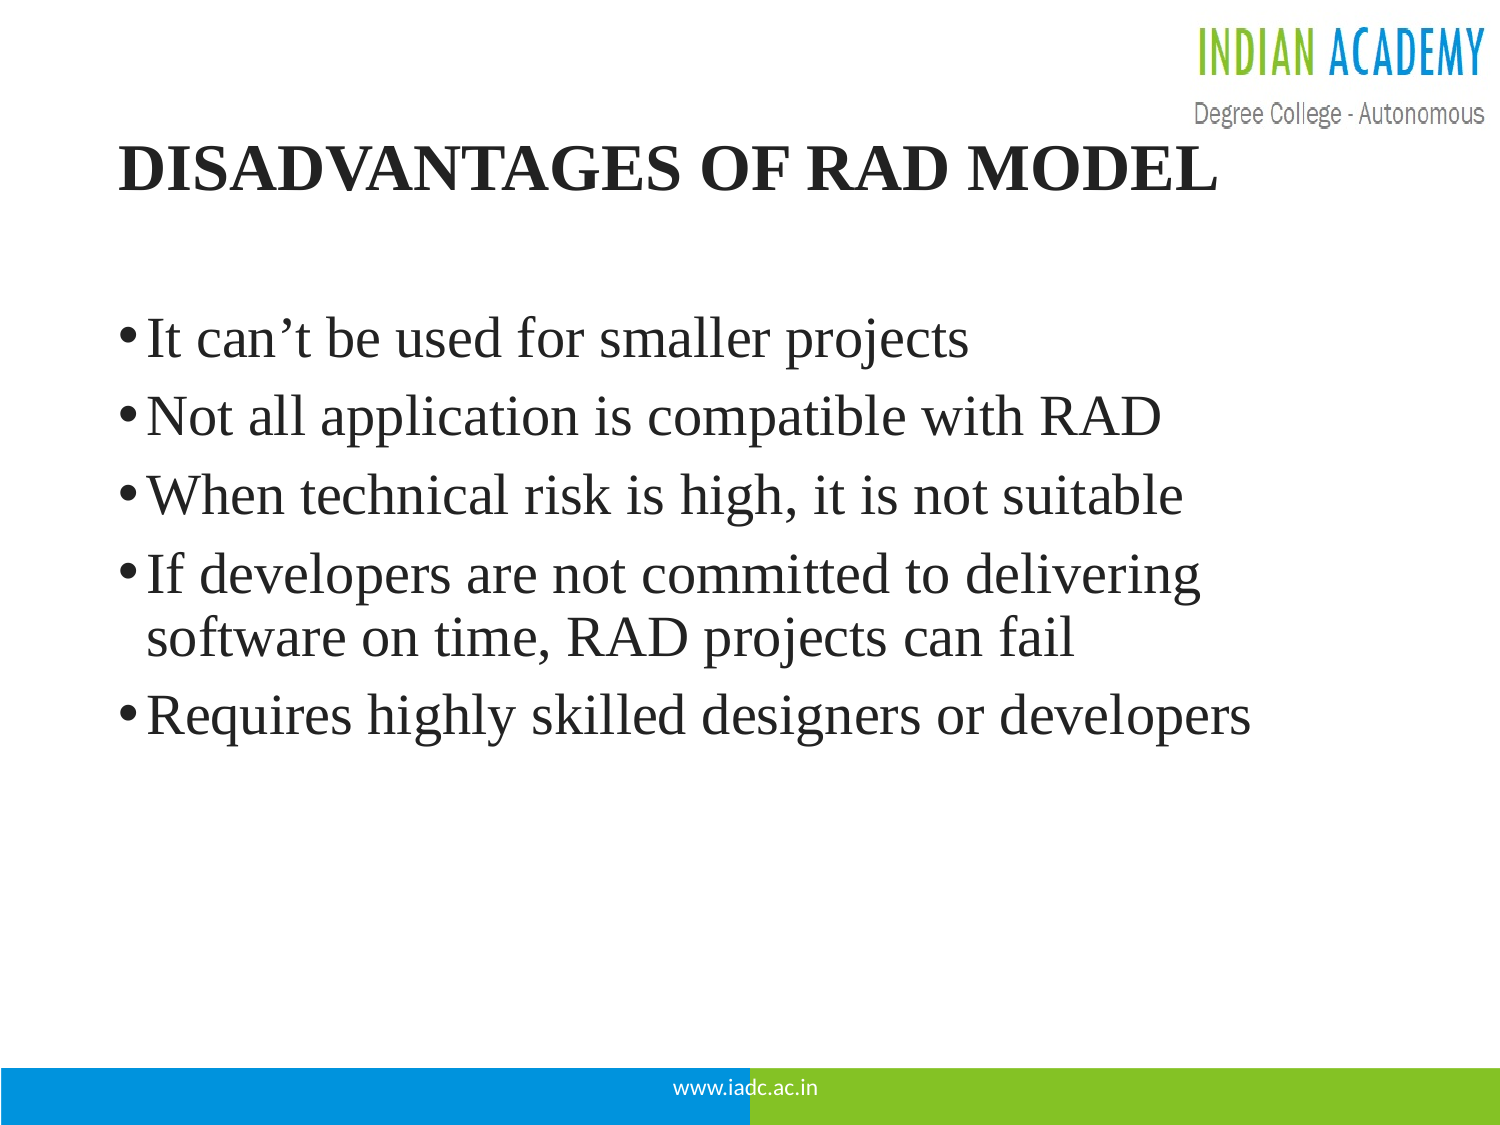

# DISADVANTAGES OF RAD MODEL
It can’t be used for smaller projects
Not all application is compatible with RAD
When technical risk is high, it is not suitable
If developers are not committed to delivering software on time, RAD projects can fail
Requires highly skilled designers or developers